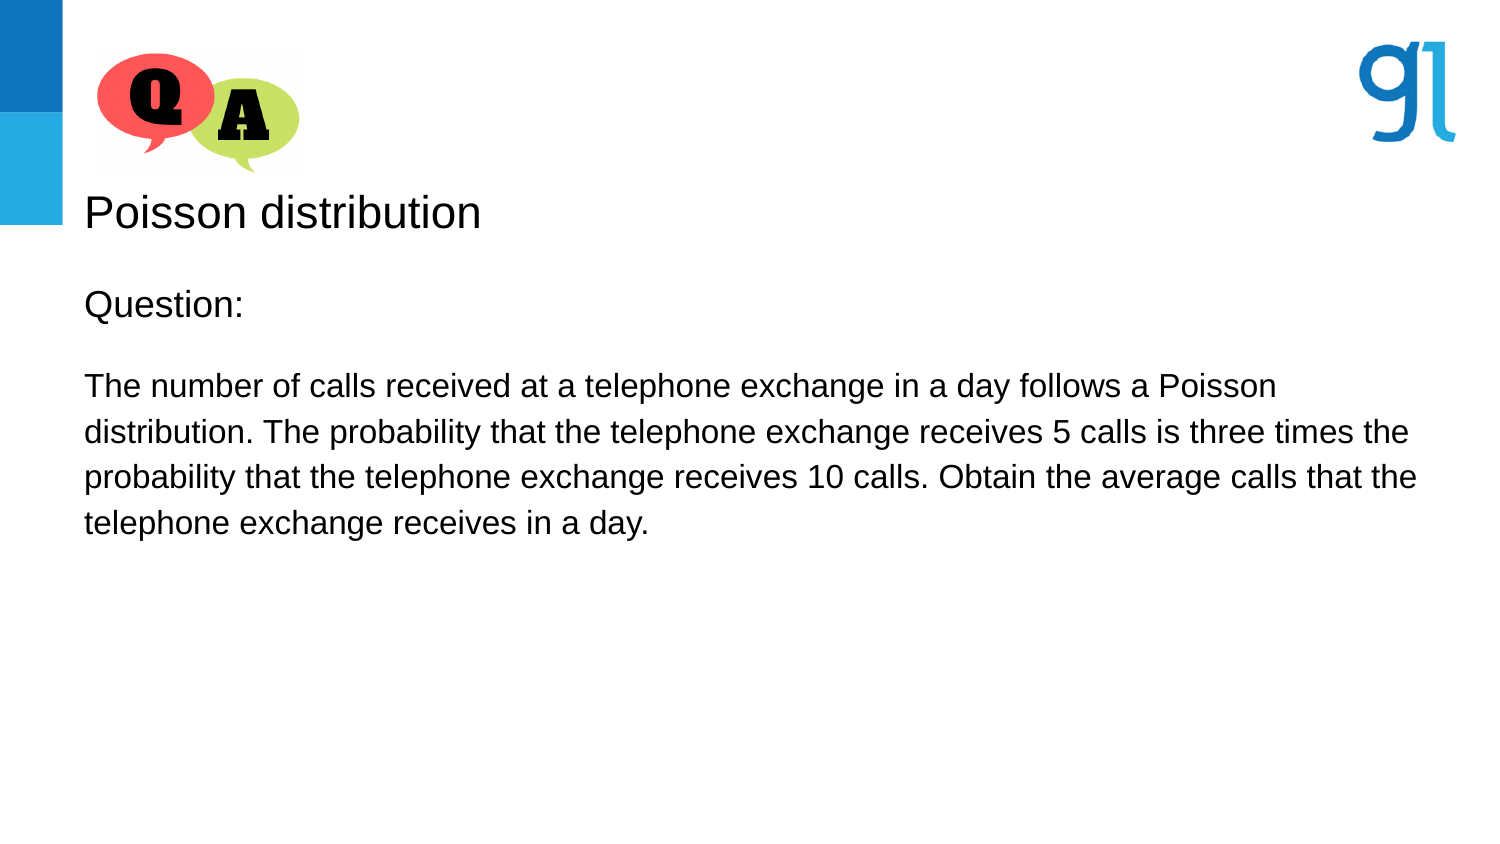

Poisson distribution
Question:
The number of calls received at a telephone exchange in a day follows a Poisson distribution. The probability that the telephone exchange receives 5 calls is three times the probability that the telephone exchange receives 10 calls. Obtain the average calls that the telephone exchange receives in a day.